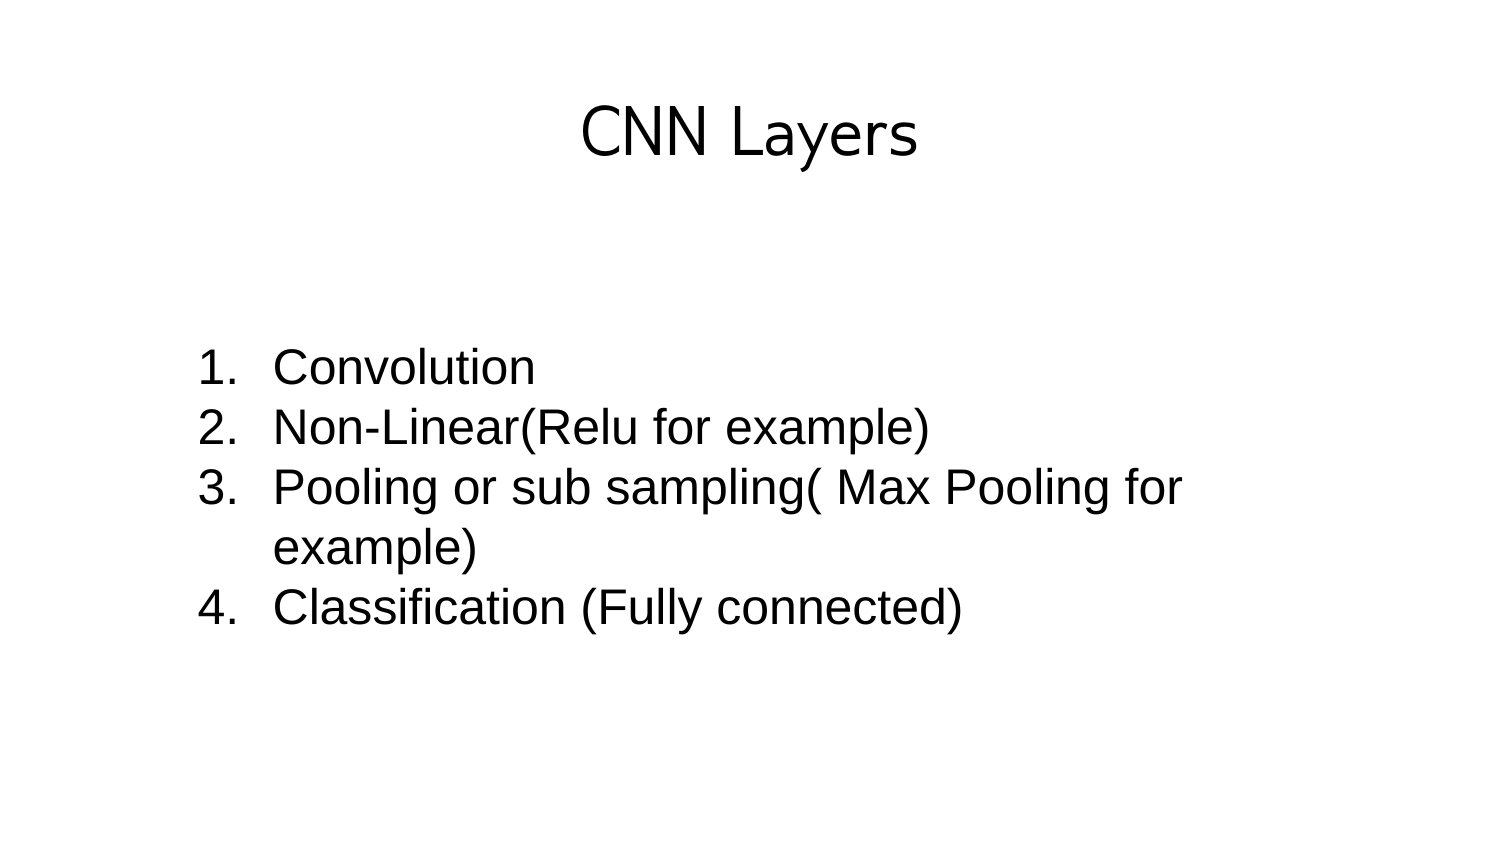

# CNN Layers
Convolution
Non-Linear(Relu for example)
Pooling or sub sampling( Max Pooling for example)
Classification (Fully connected)